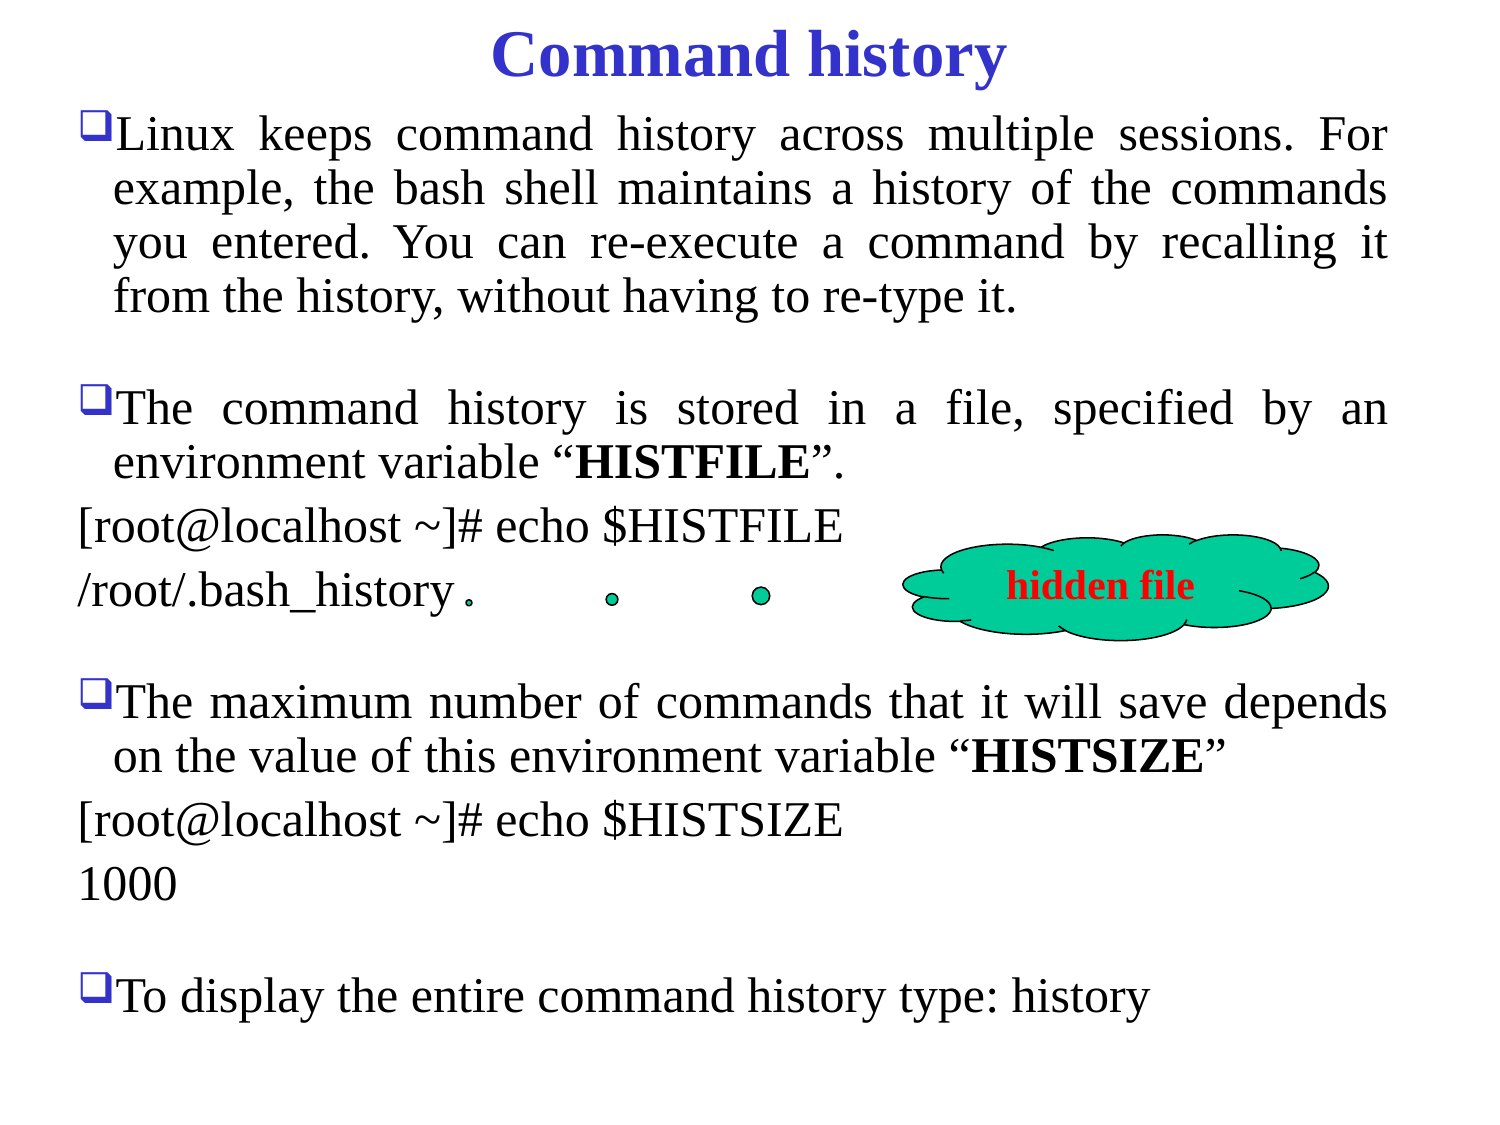

Command history
Linux keeps command history across multiple sessions. For example, the bash shell maintains a history of the commands you entered. You can re-execute a command by recalling it from the history, without having to re-type it.

The command history is stored in a file, specified by an environment variable “HISTFILE”.
[root@localhost ~]# echo $HISTFILE
/root/.bash_history

The maximum number of commands that it will save depends on the value of this environment variable “HISTSIZE”
[root@localhost ~]# echo $HISTSIZE
1000

To display the entire command history type: history
hidden file
90